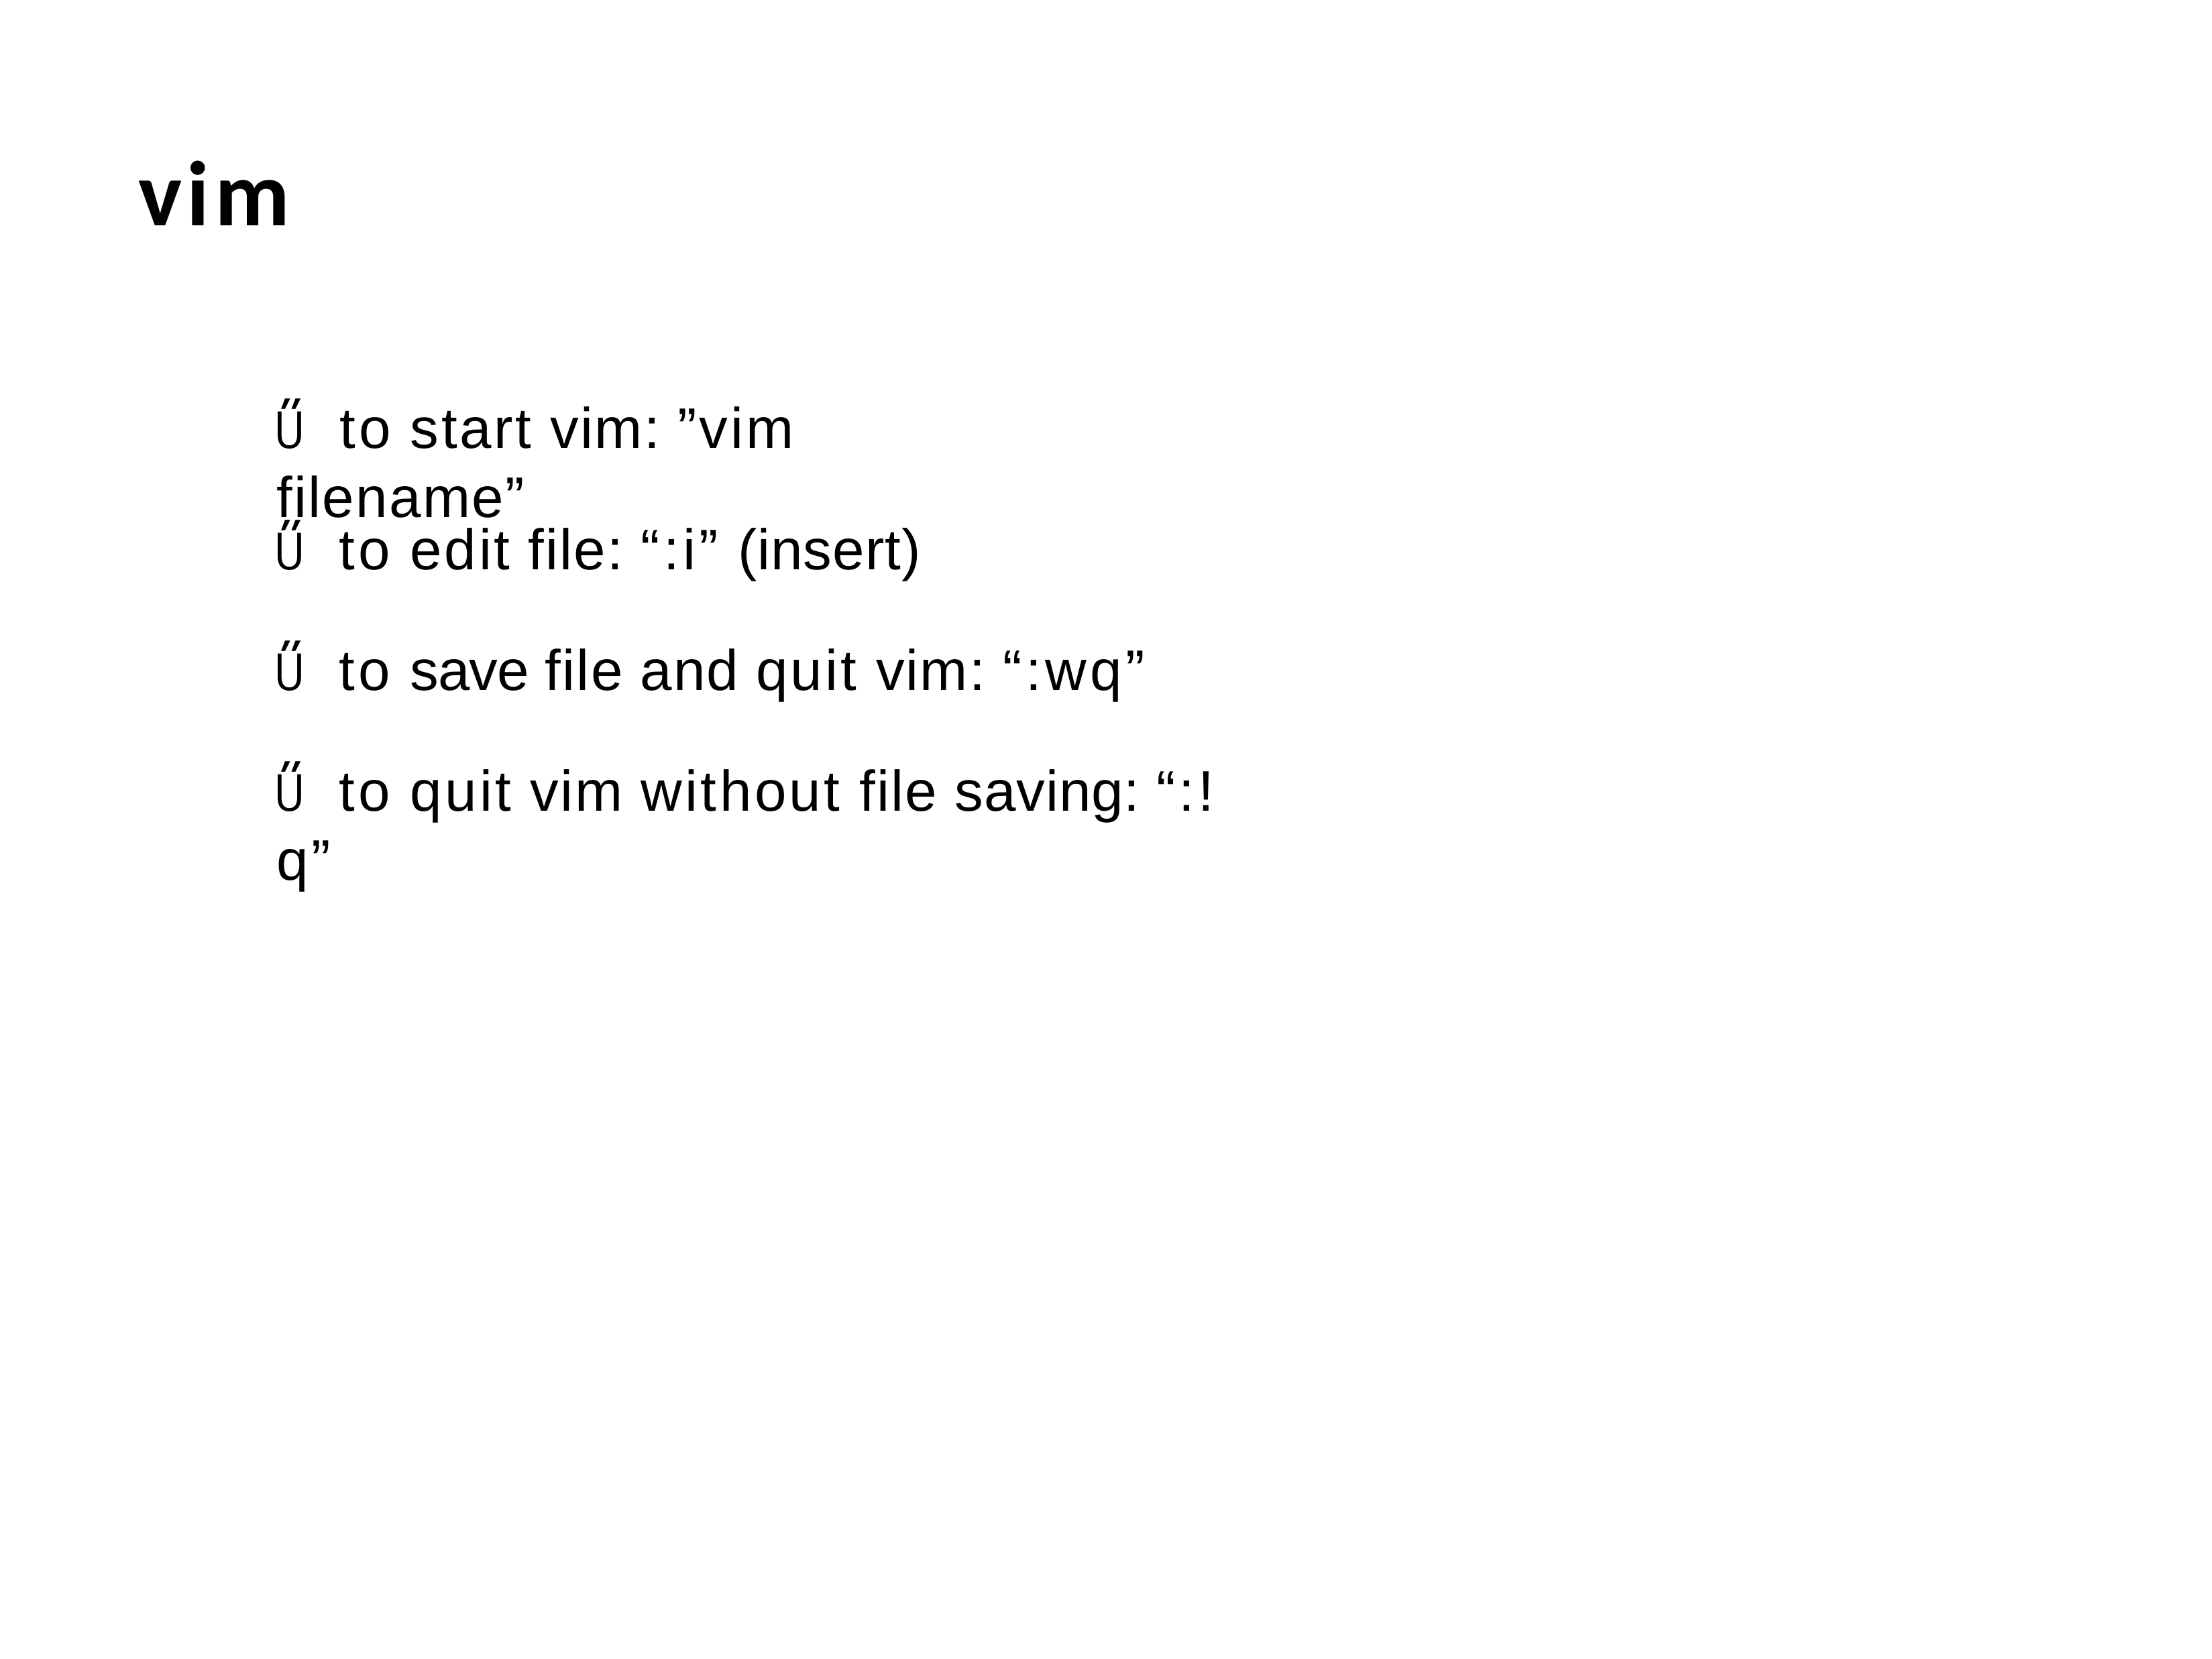

vim
# Ű to start vim: ”vim filename”
Ű to edit file: “:i” (insert)
Ű to save file and quit vim: “:wq”
Ű to quit vim without file saving: “:!q”